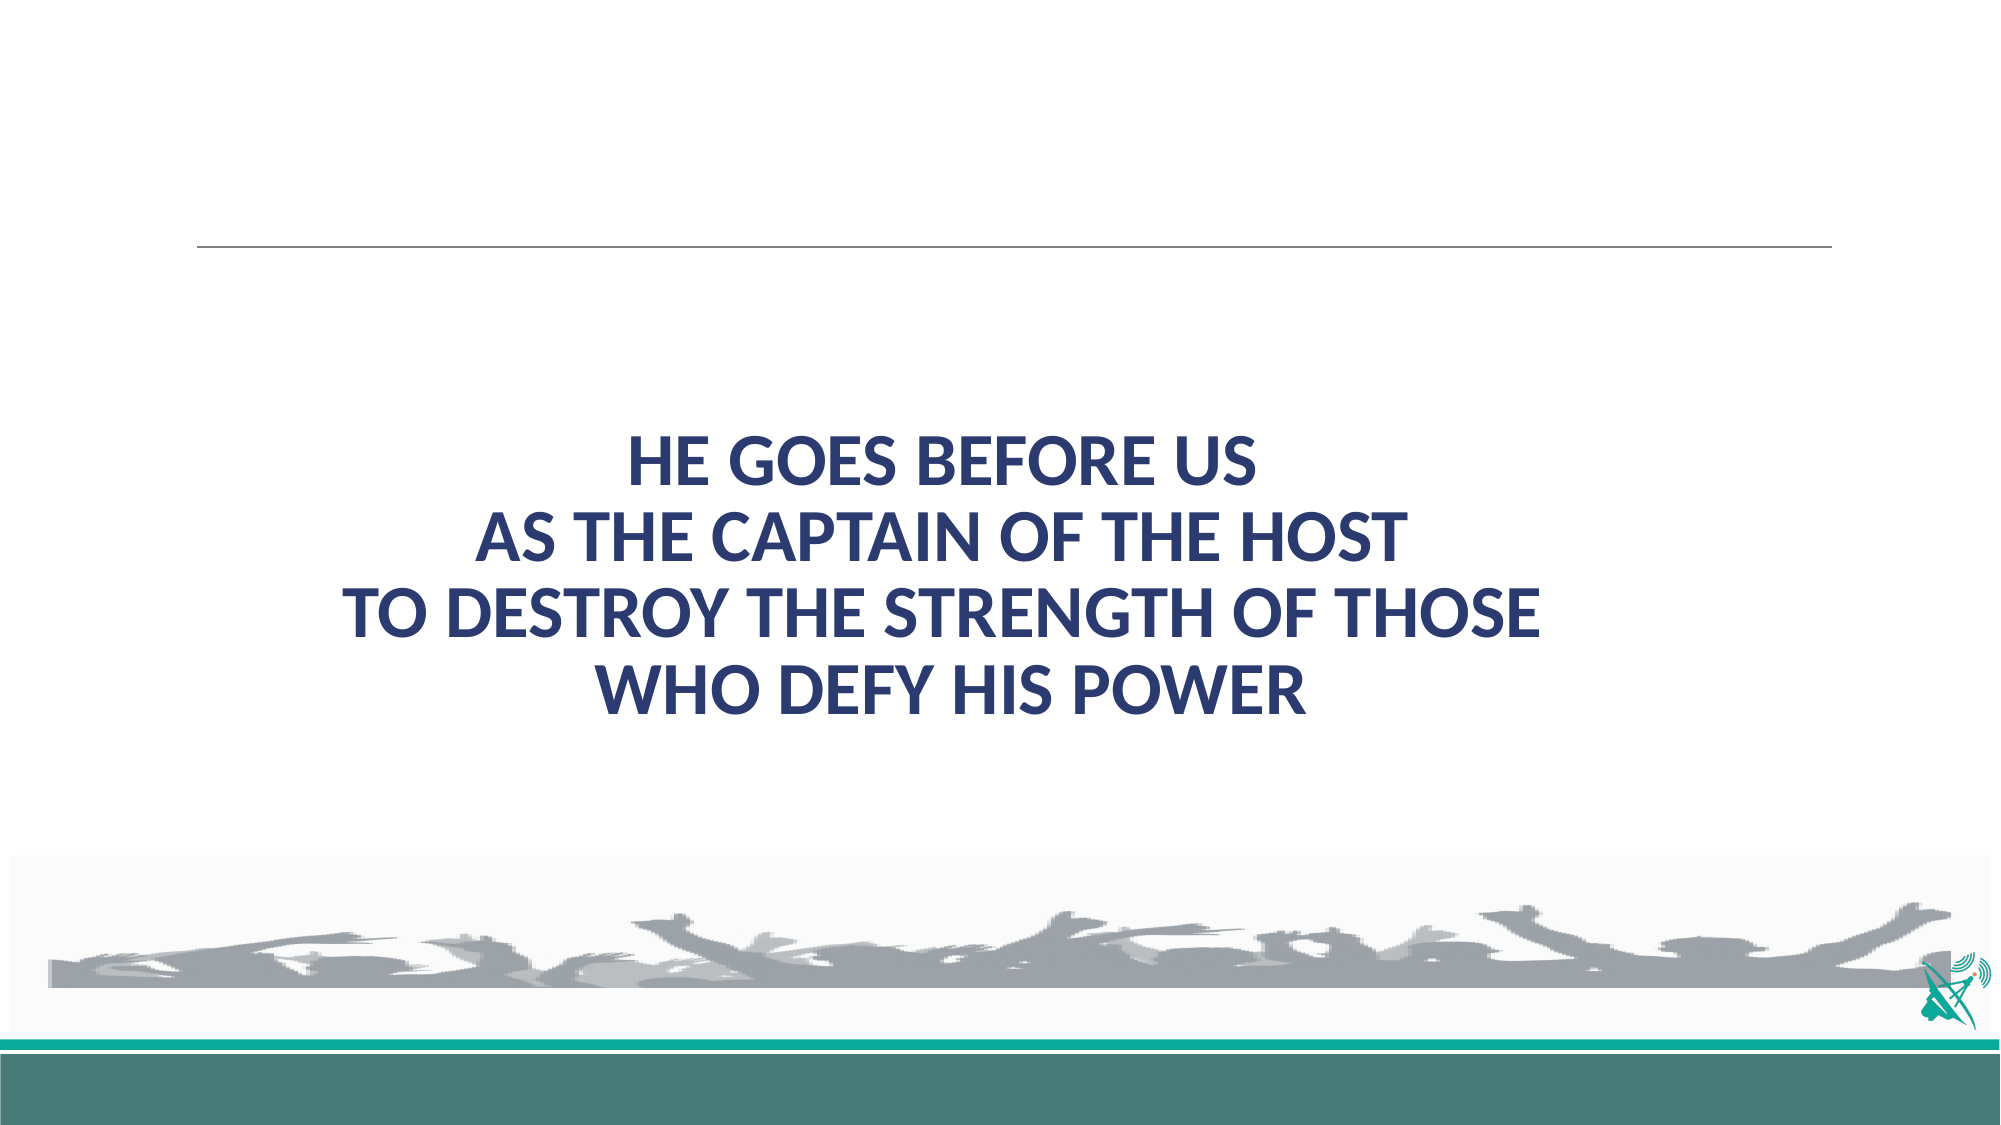

# HE GOES BEFORE US AS THE CAPTAIN OF THE HOST TO DESTROY THE STRENGTH OF THOSE WHO DEFY HIS POWER